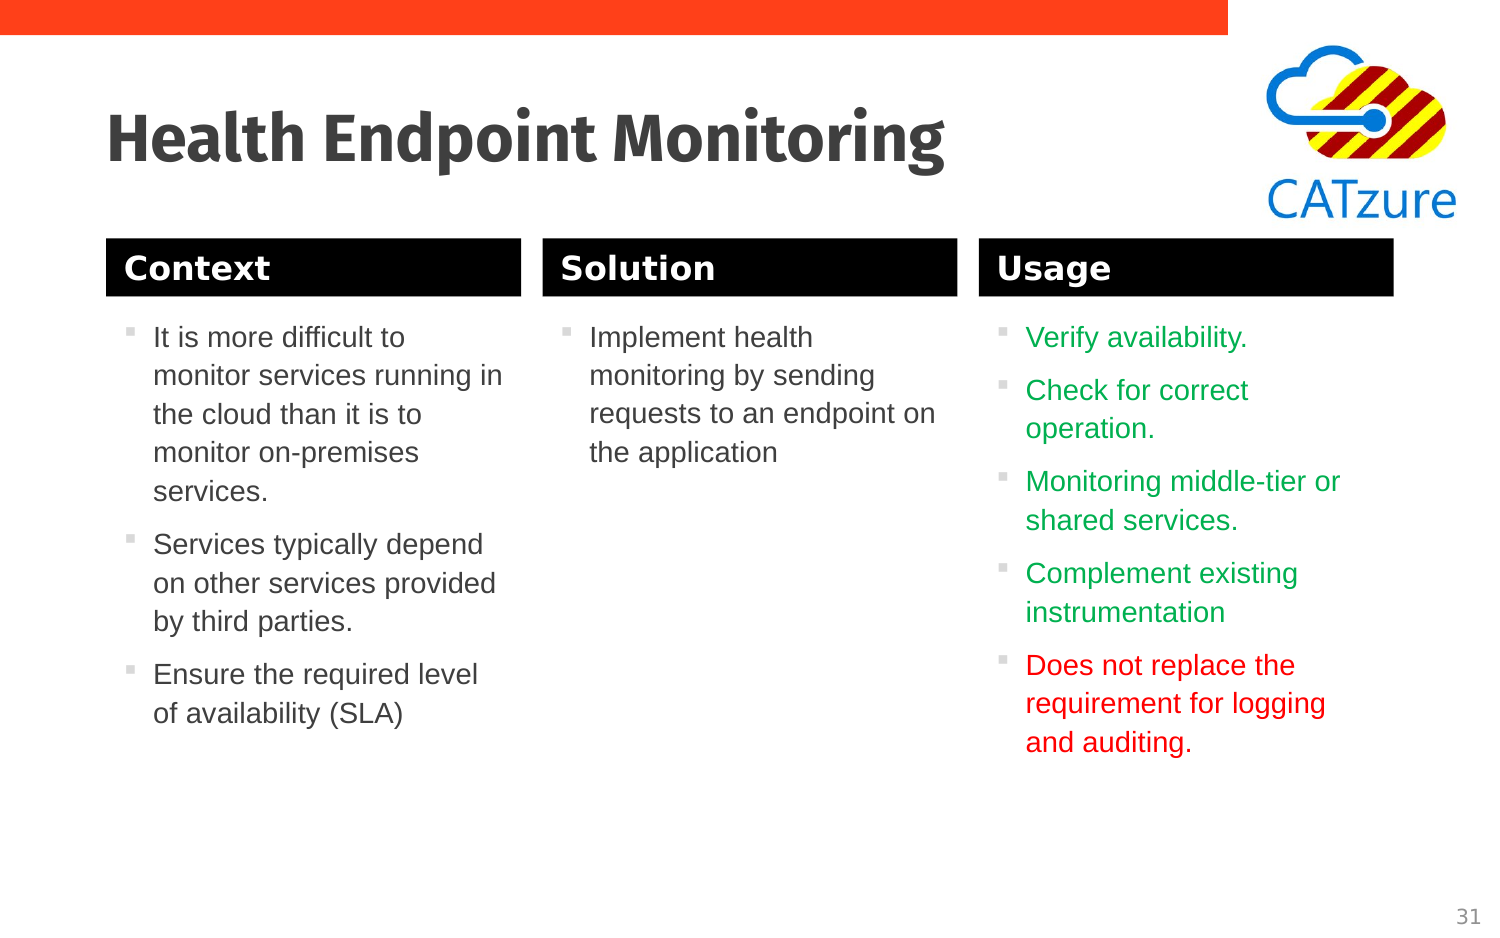

# Health Endpoint Monitoring
Context
Solution
Usage
It is more difficult to monitor services running in the cloud than it is to monitor on-premises services.
Services typically depend on other services provided by third parties.
Ensure the required level of availability (SLA)
Implement health monitoring by sending requests to an endpoint on the application
Verify availability.
Check for correct operation.
Monitoring middle-tier or shared services.
Complement existing instrumentation
Does not replace the requirement for logging and auditing.

31